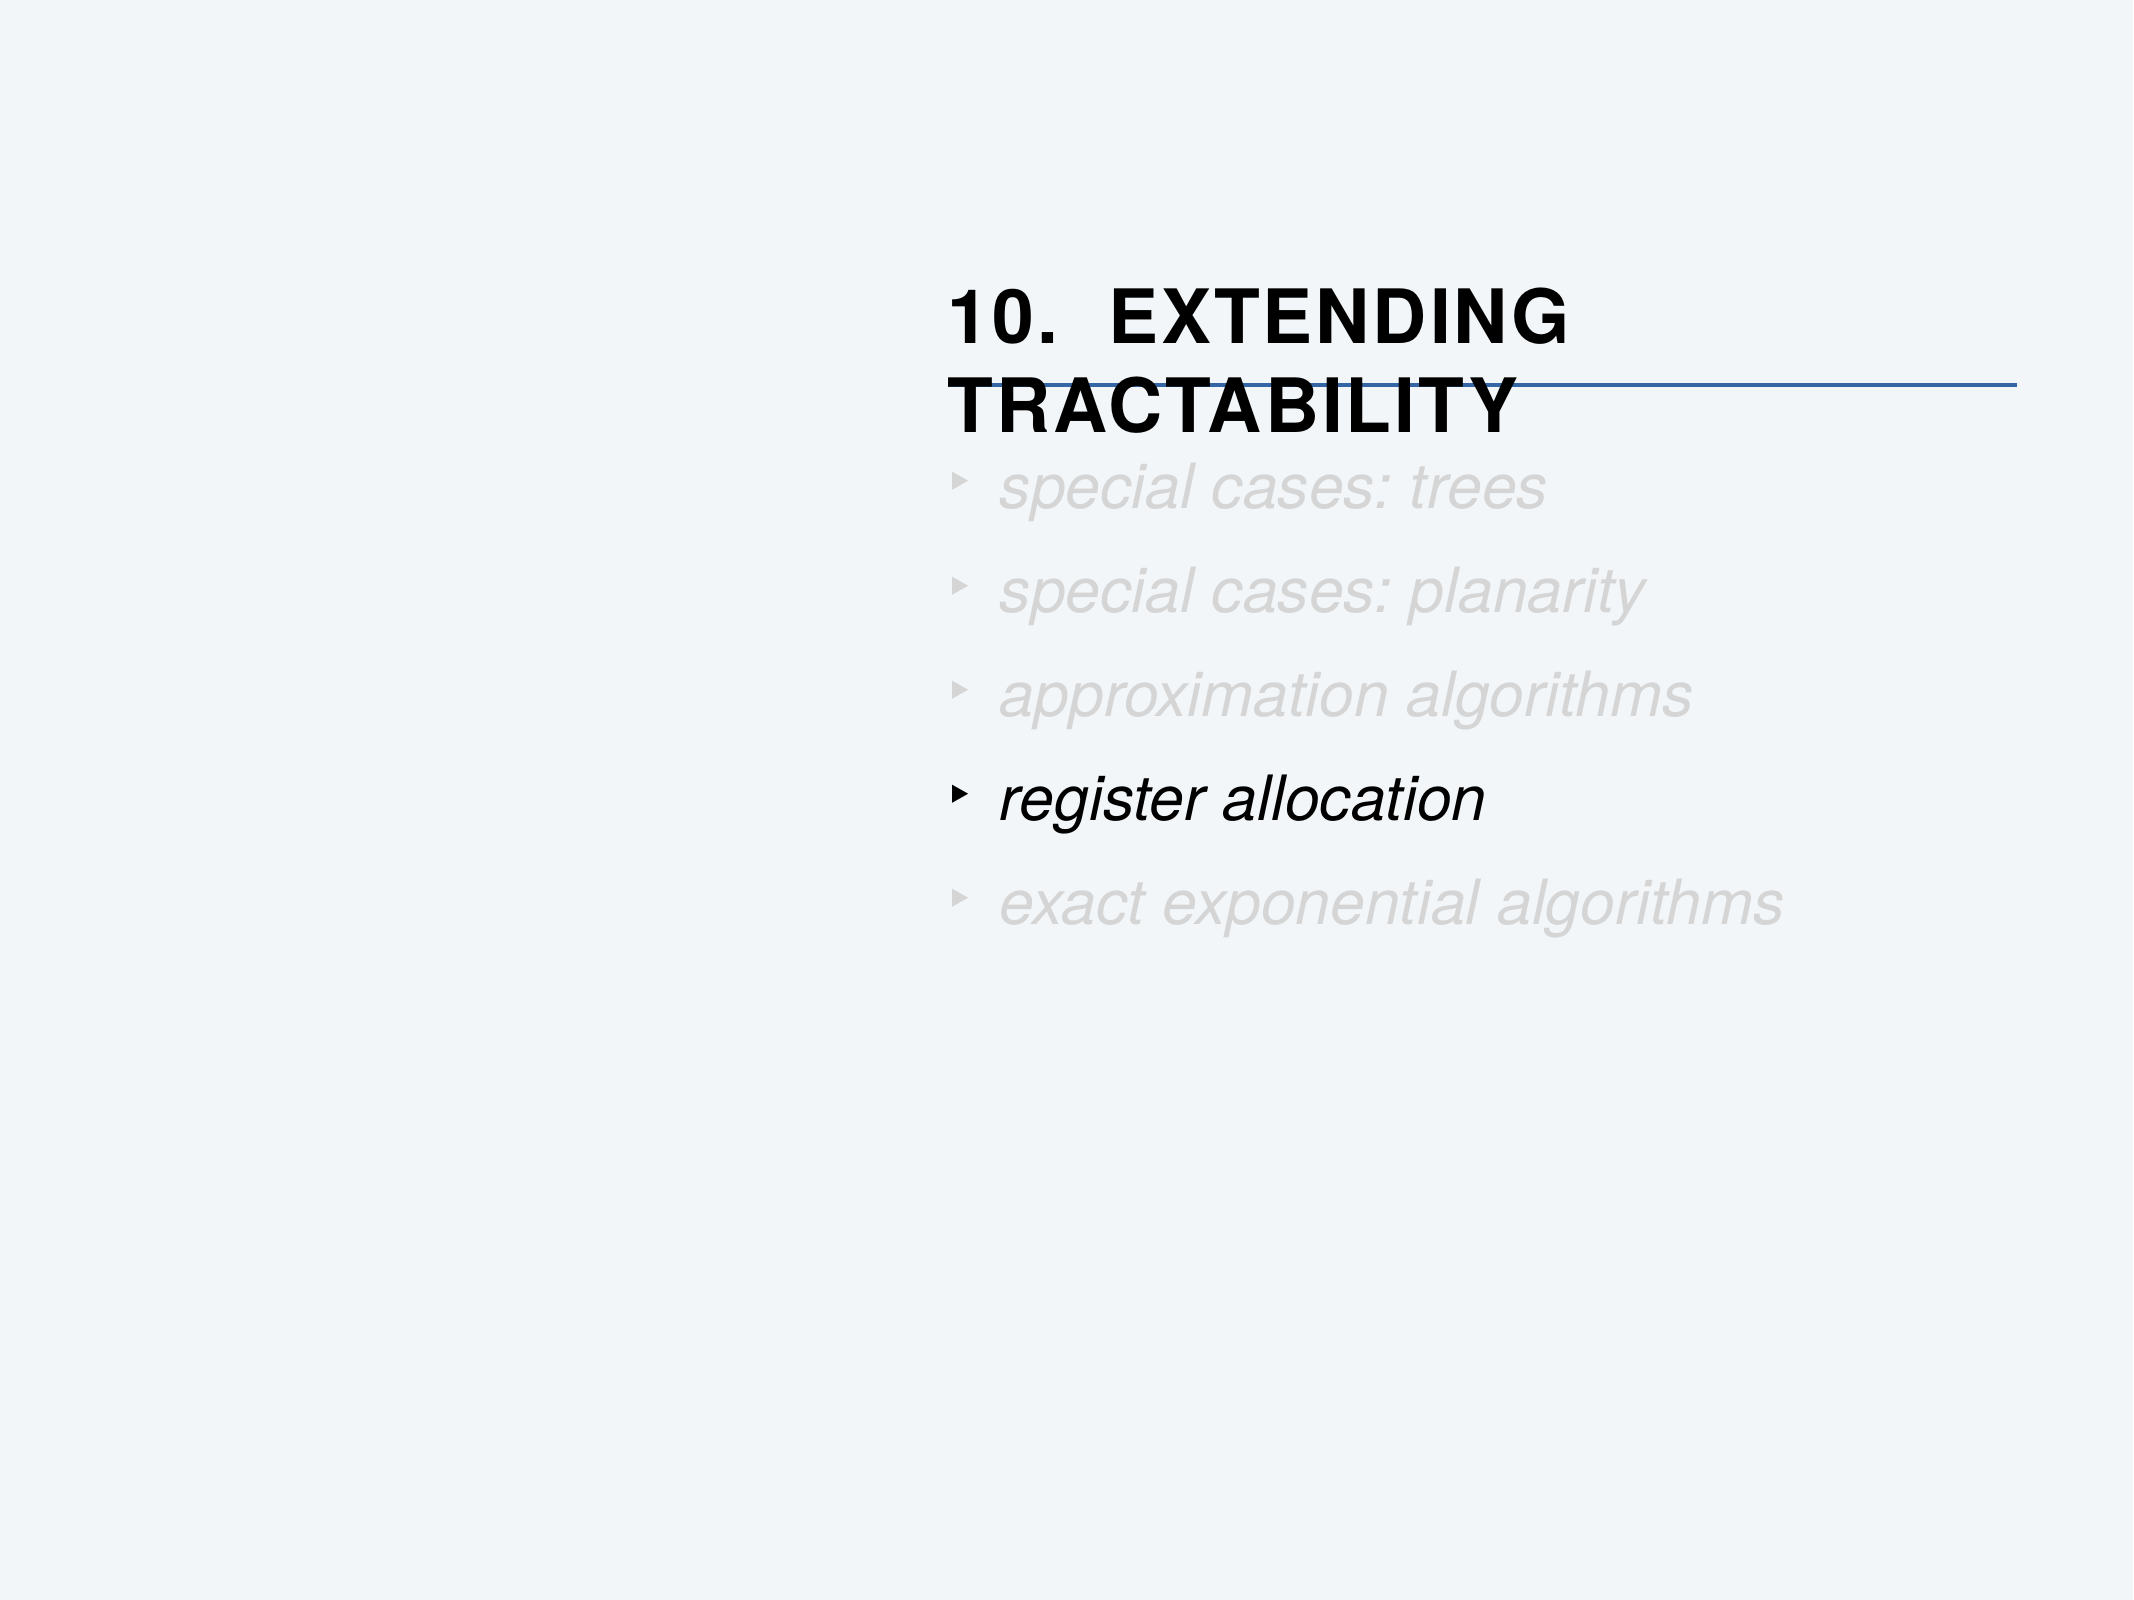

# 10.  Extending Tractability
special cases: trees
special cases: planarity
approximation algorithms
register allocation
exact exponential algorithms